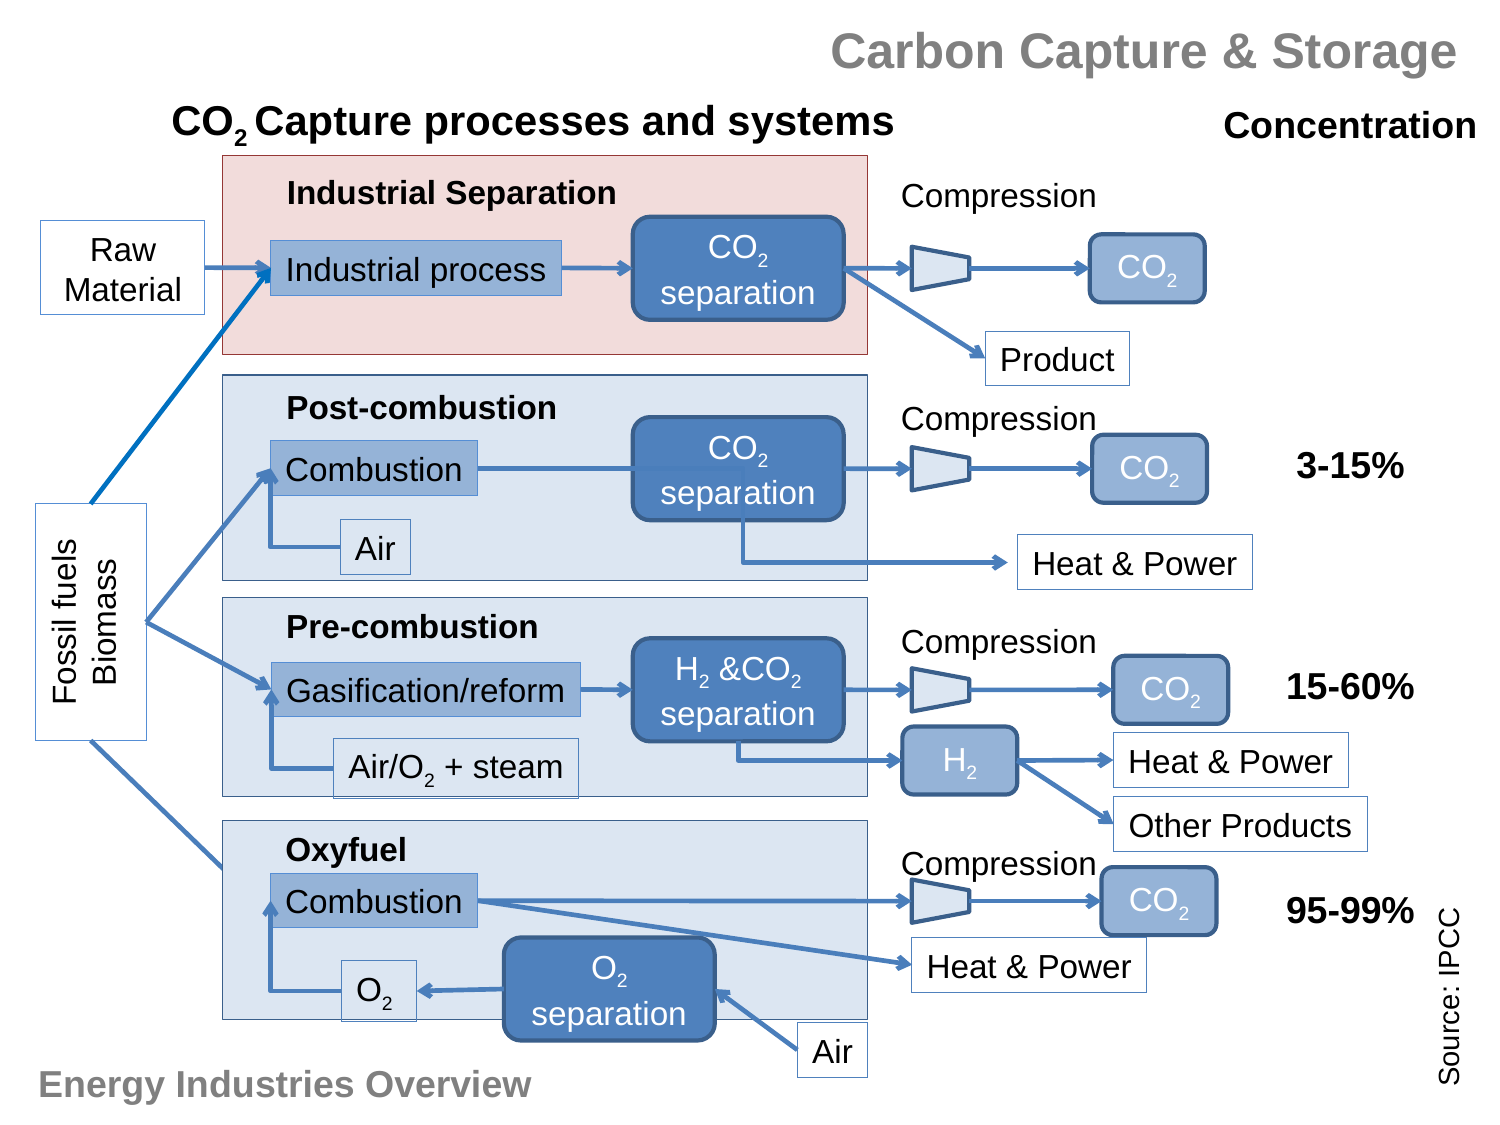

Carbon Capture & Storage
CO2 Capture processes and systems
Concentration

Industrial Separation
CO2 separation
Raw Material
CO2

Industrial process
Product
Compression

Post-combustion
CO2 separation
3-15%
CO2

Combustion
Air
Heat & Power
Compression
Fossil fuels Biomass

Pre-combustion
Compression
H2 &CO2 separation
15-60%
CO2

Gasification/reform
H2
Heat & Power
Air/O2 + steam
Other Products

Oxyfuel
Compression
CO2

Combustion
95-99%
O2 separation
Heat & Power
O2
Air
Source: IPCC
Energy Industries Overview